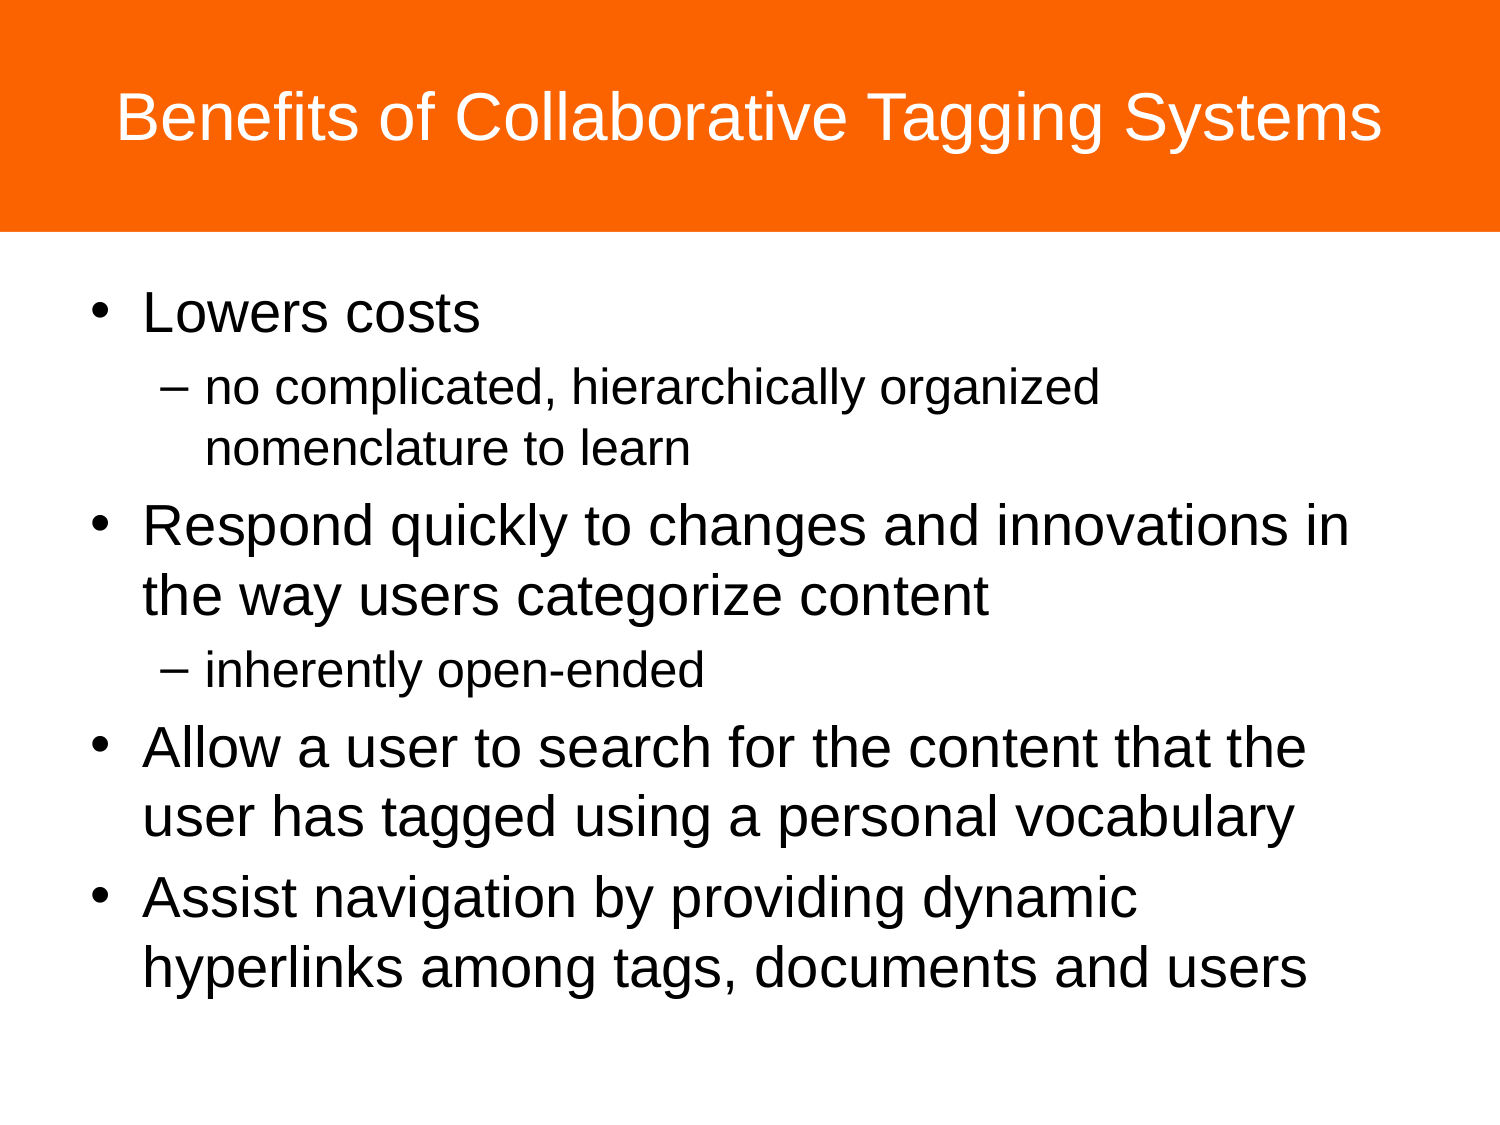

# Benefits of Collaborative Tagging Systems
Lowers costs
no complicated, hierarchically organized nomenclature to learn
Respond quickly to changes and innovations in the way users categorize content
inherently open-ended
Allow a user to search for the content that the user has tagged using a personal vocabulary
Assist navigation by providing dynamic hyperlinks among tags, documents and users